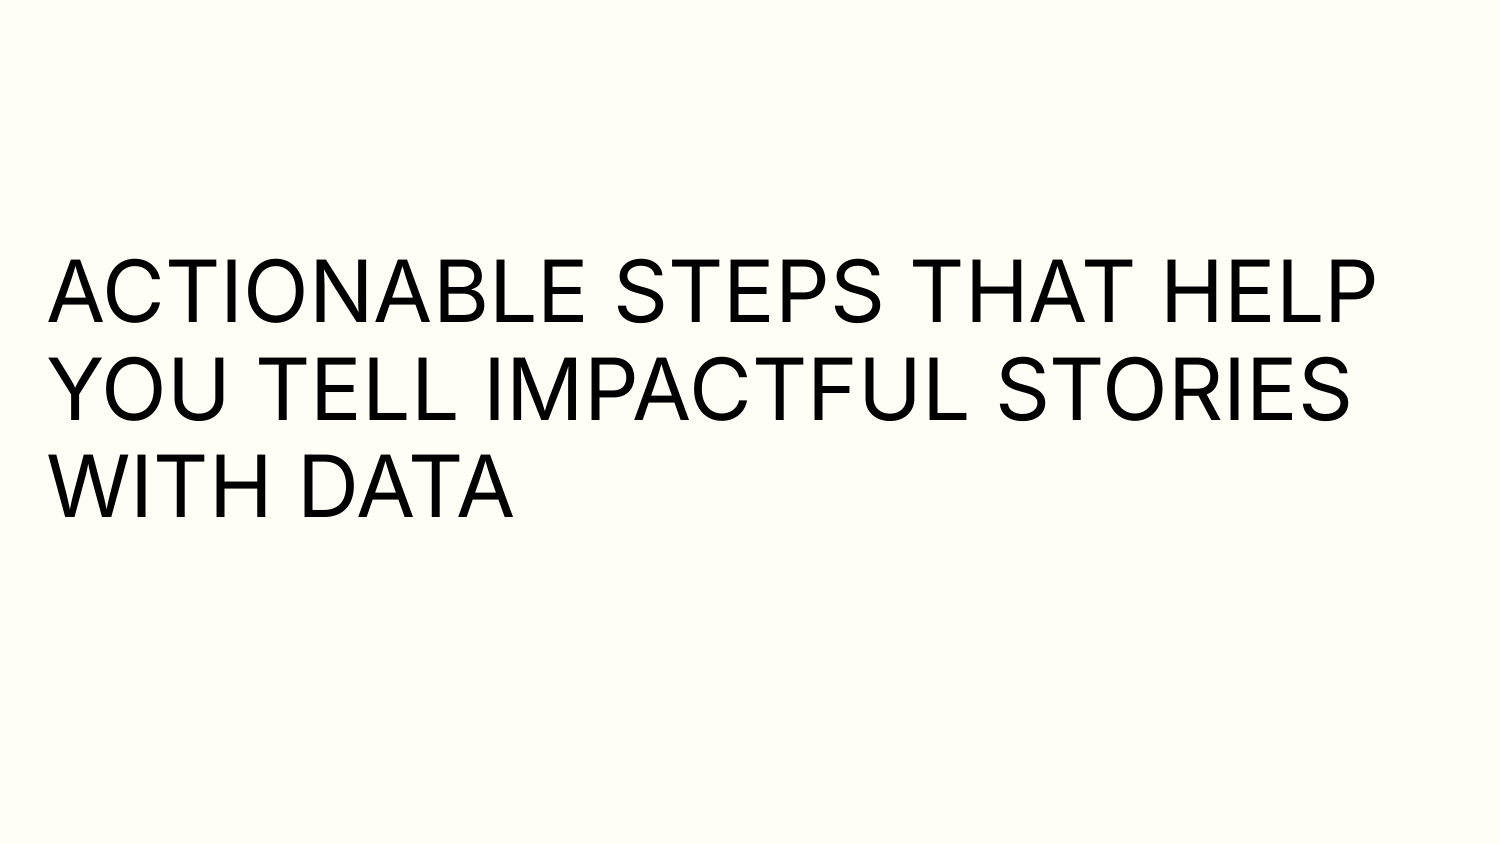

ACTIONABLE STEPS THAT HELP YOU TELL IMPACTFUL STORIES WITH DATA